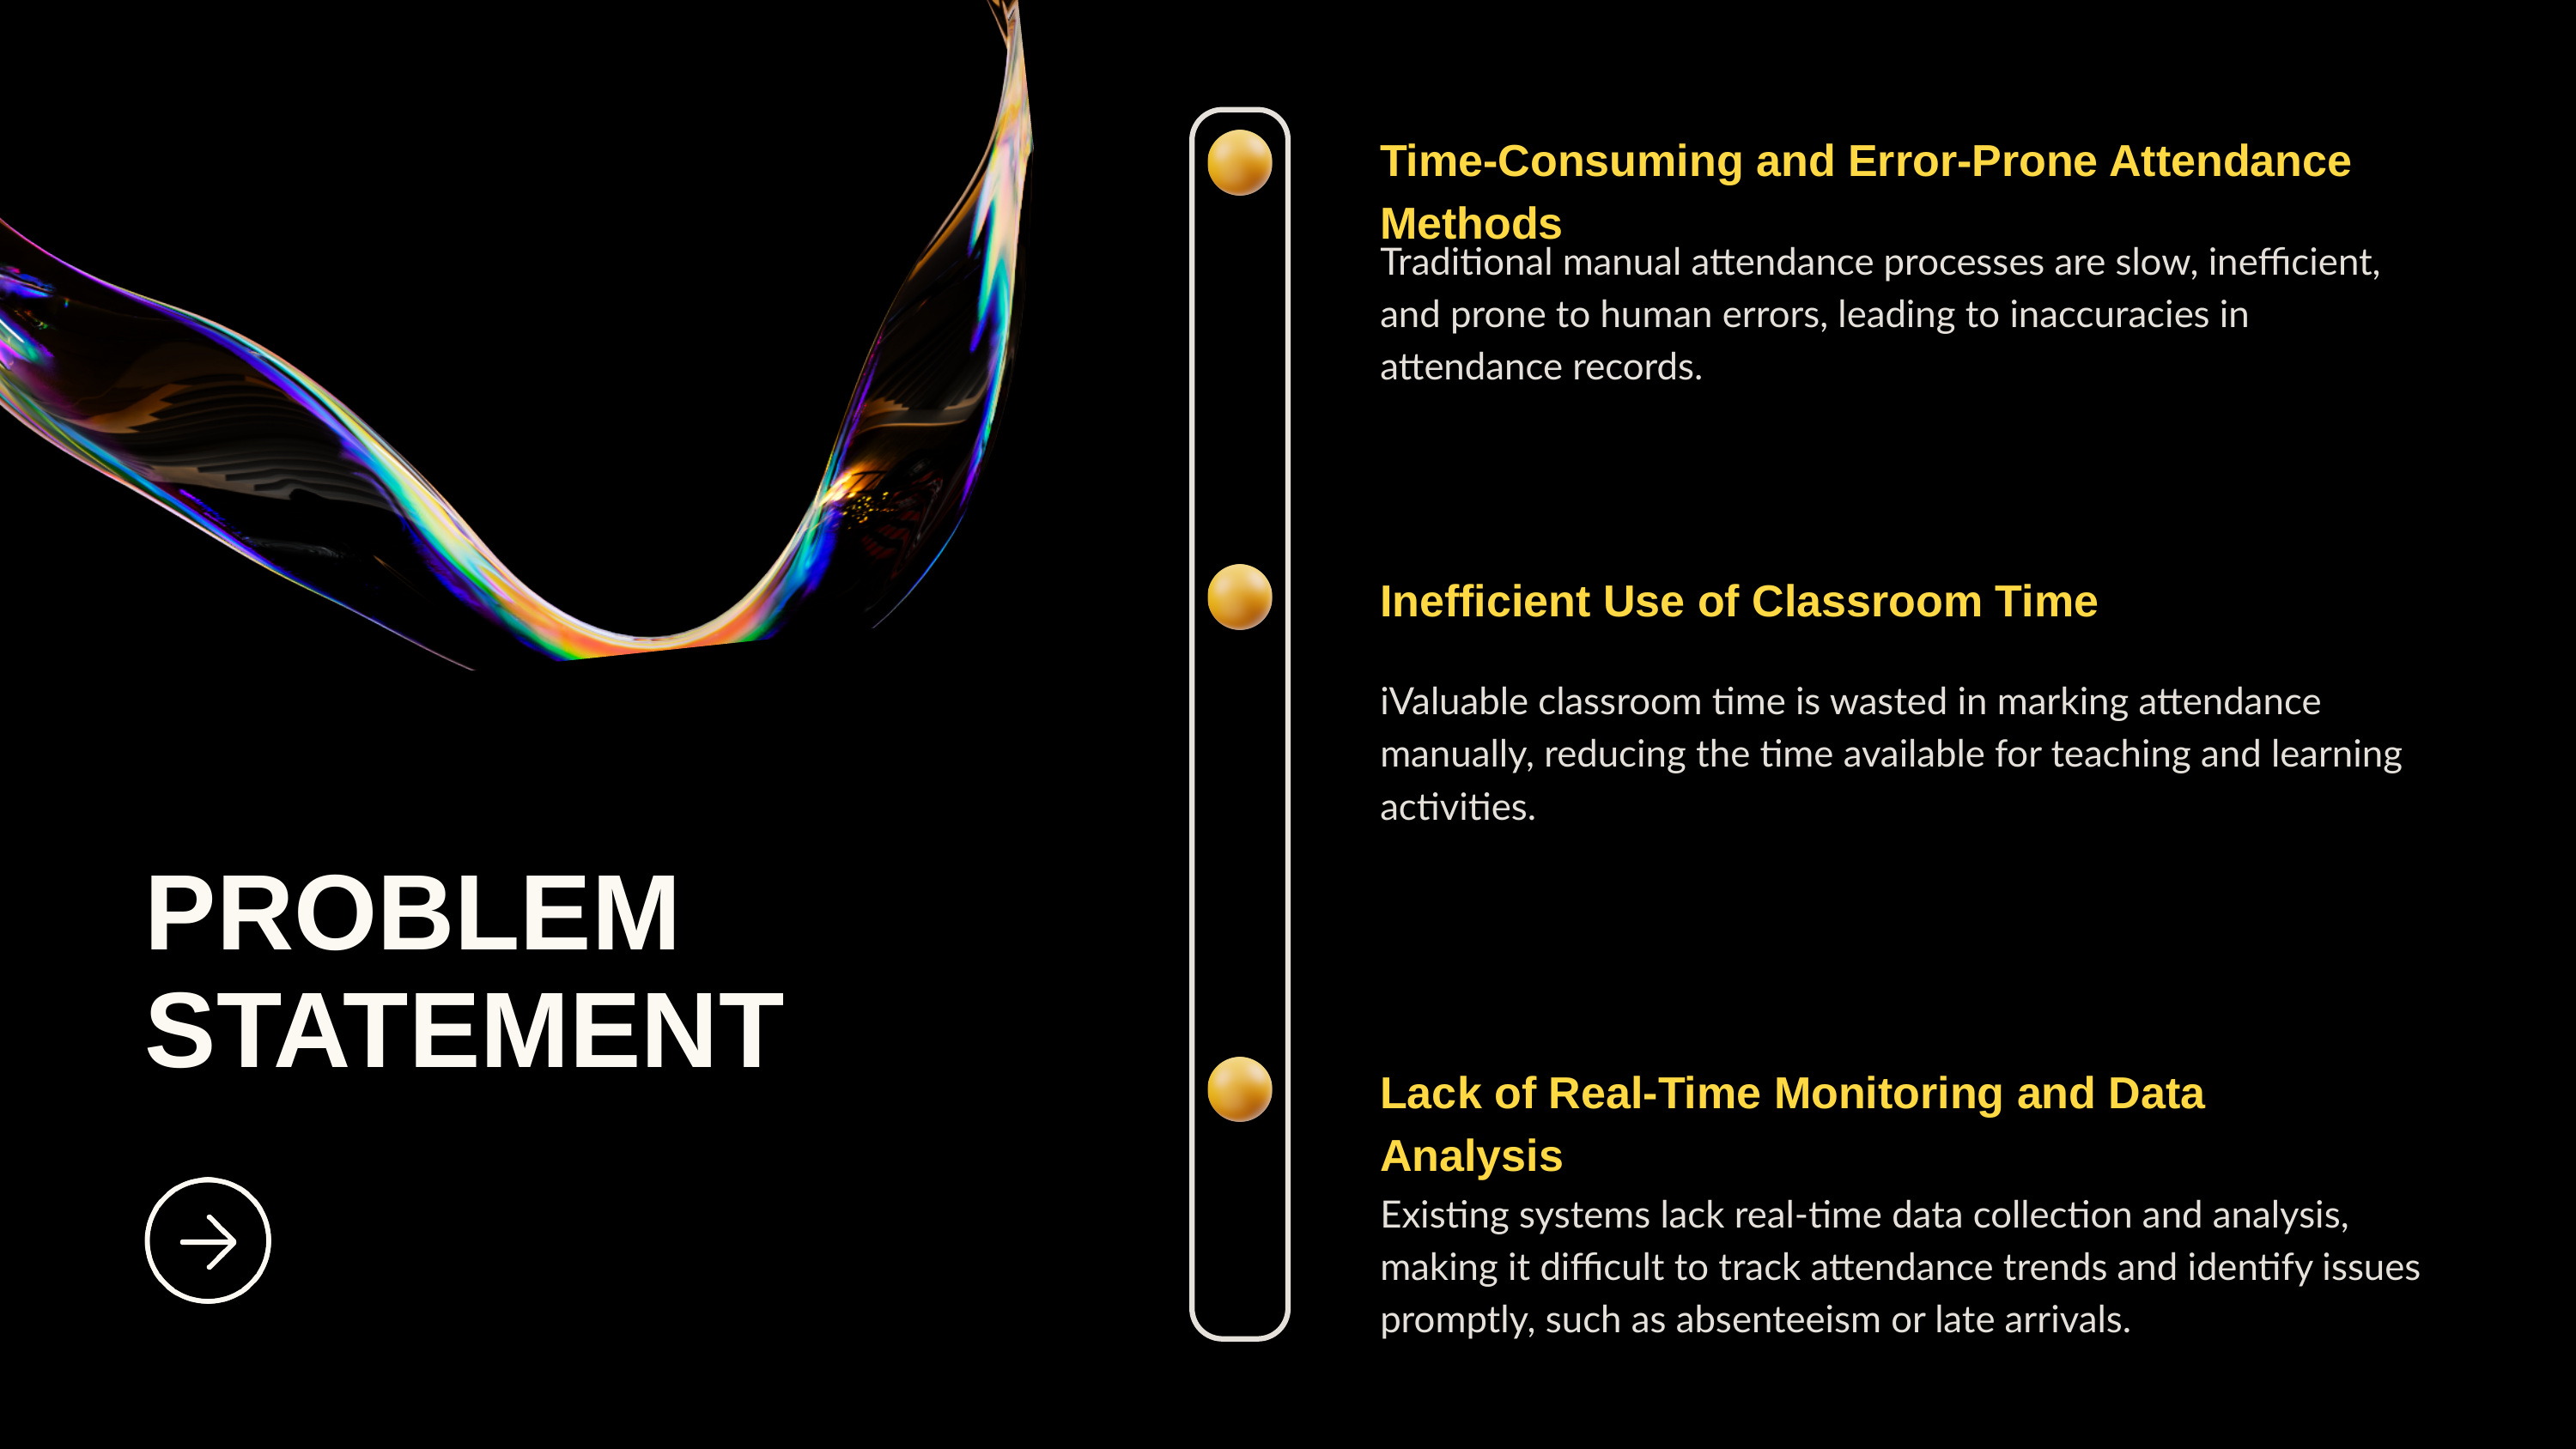

Time-Consuming and Error-Prone Attendance Methods

Traditional manual attendance processes are slow, inefficient, and prone to human errors, leading to inaccuracies in attendance records.
Inefficient Use of Classroom Time

iValuable classroom time is wasted in marking attendance manually, reducing the time available for teaching and learning activities.

PROBLEM STATEMENT
Lack of Real-Time Monitoring and Data Analysis

Existing systems lack real-time data collection and analysis, making it difficult to track attendance trends and identify issues promptly, such as absenteeism or late arrivals.